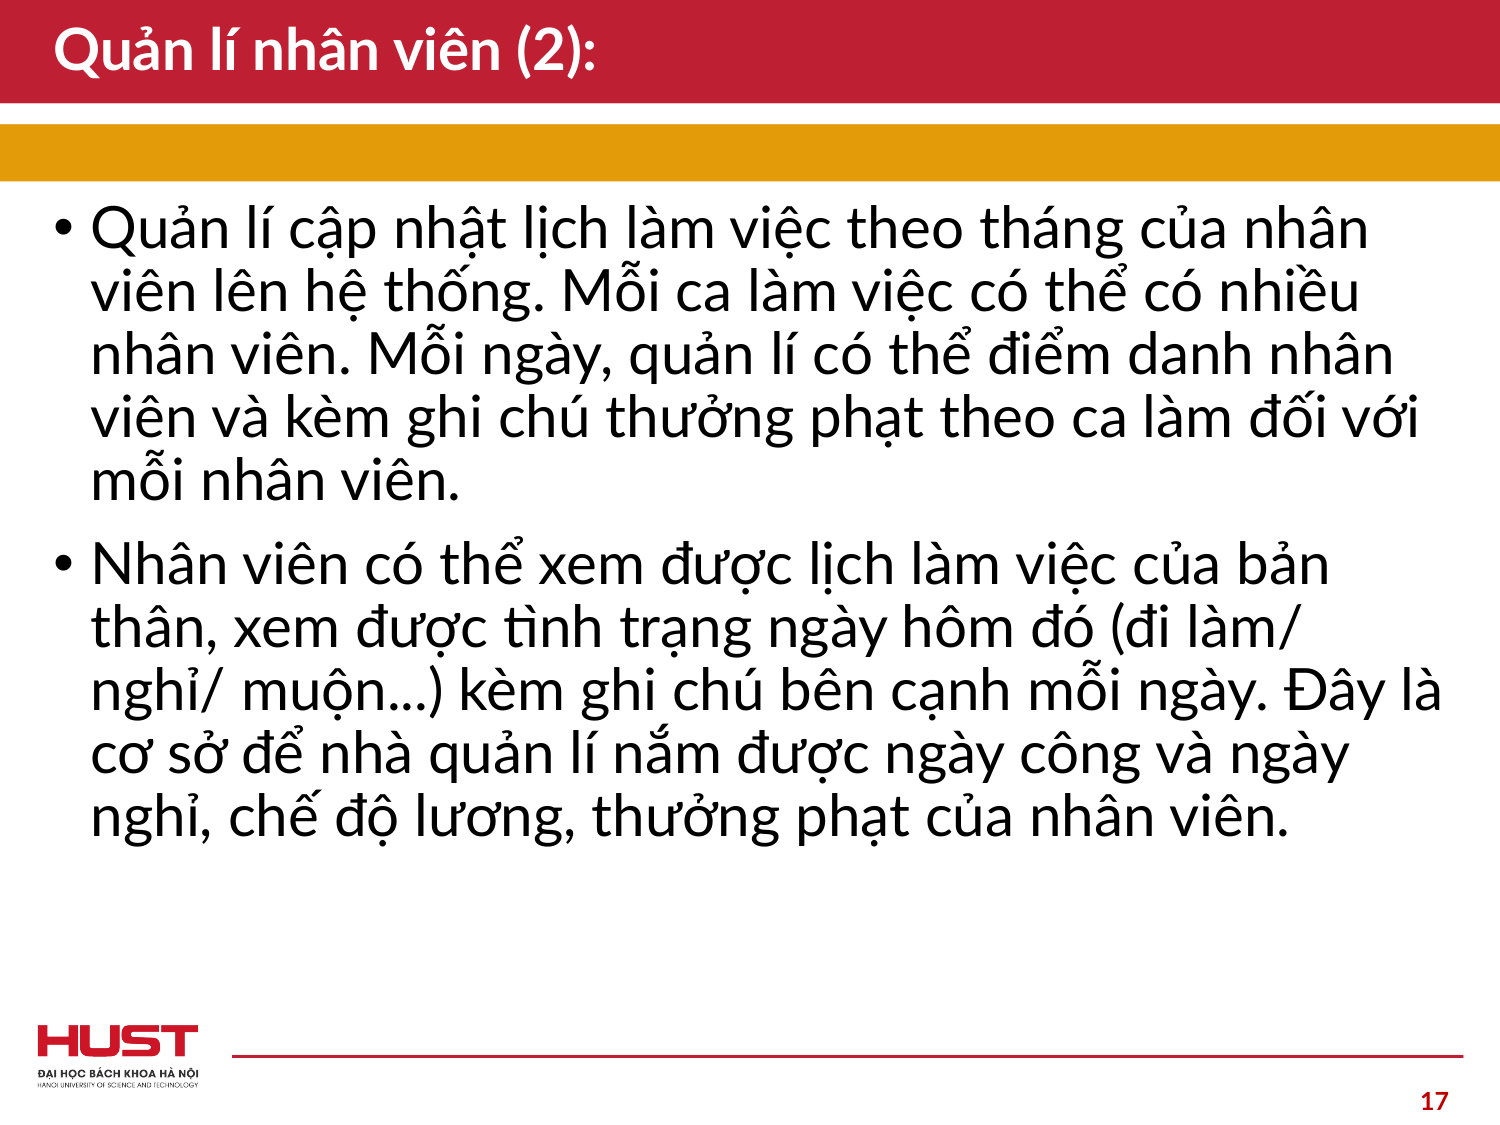

# Quản lí nhân viên (2):
Quản lí cập nhật lịch làm việc theo tháng của nhân viên lên hệ thống. Mỗi ca làm việc có thể có nhiều nhân viên. Mỗi ngày, quản lí có thể điểm danh nhân viên và kèm ghi chú thưởng phạt theo ca làm đối với mỗi nhân viên.
Nhân viên có thể xem được lịch làm việc của bản thân, xem được tình trạng ngày hôm đó (đi làm/ nghỉ/ muộn...) kèm ghi chú bên cạnh mỗi ngày. Đây là cơ sở để nhà quản lí nắm được ngày công và ngày nghỉ, chế độ lương, thưởng phạt của nhân viên.
17